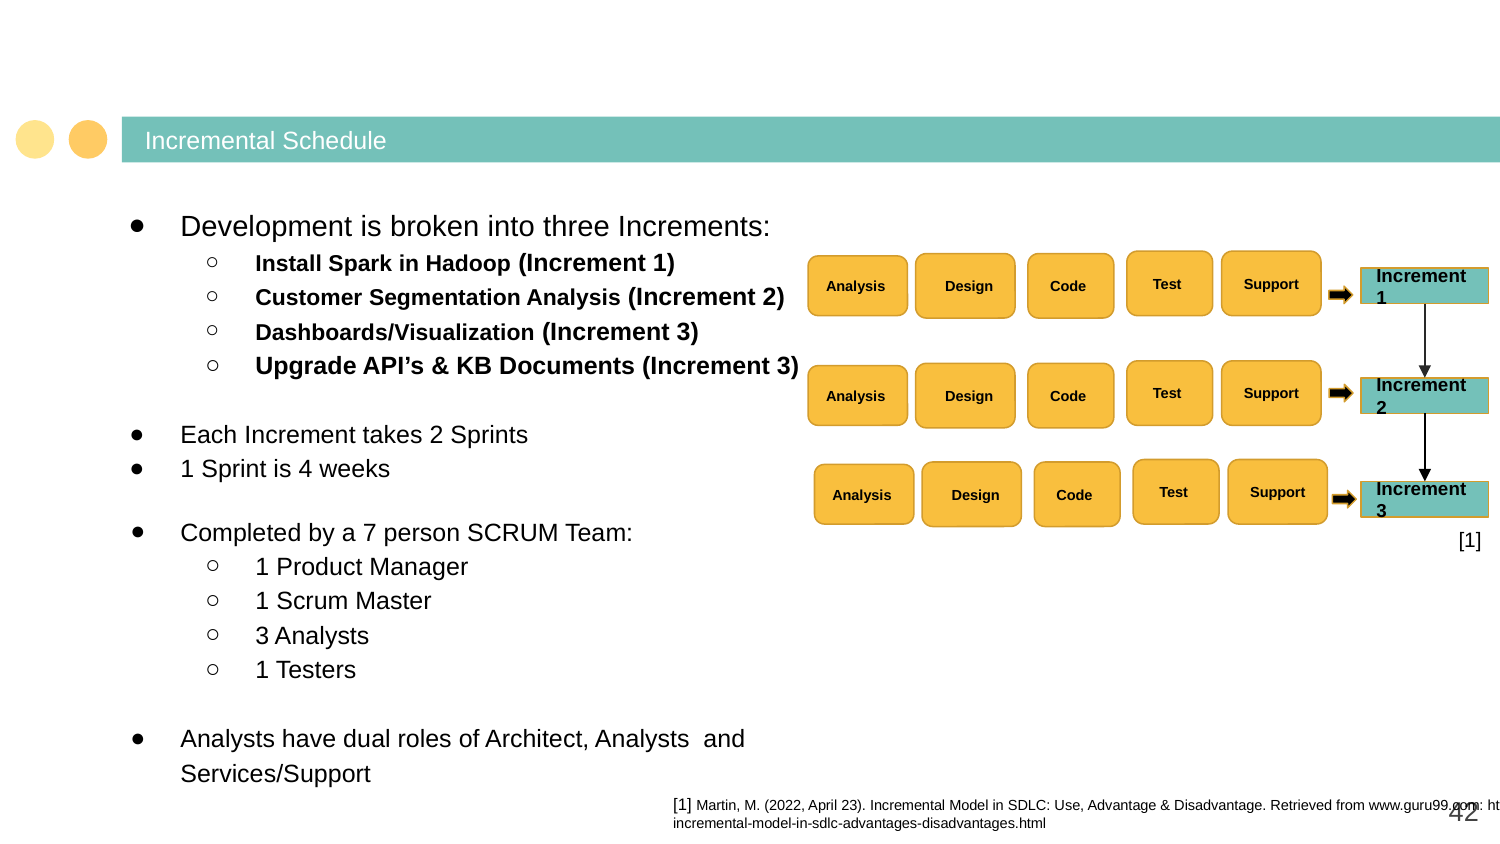

# Incremental Schedule
Development is broken into three Increments:
Install Spark in Hadoop (Increment 1)
Customer Segmentation Analysis (Increment 2)
Dashboards/Visualization (Increment 3)
Upgrade API’s & KB Documents (Increment 3)

Each Increment takes 2 Sprints
1 Sprint is 4 weeks

Completed by a 7 person SCRUM Team:
1 Product Manager
1 Scrum Master
3 Analysts
1 Testers

Analysts have dual roles of Architect, Analysts  and Services/Support

  Test
 Support
  Design
 Code
Analysis
Increment 1

  Test
 Support
  Design
 Code
Analysis
Increment 2

  Test
 Support
  Design
 Code
Analysis
Increment 3

[1]
42
[1] Martin, M. (2022, April 23). Incremental Model in SDLC: Use, Advantage & Disadvantage. Retrieved from www.guru99.com: https://www.guru99.com/what-is-incremental-model-in-sdlc-advantages-disadvantages.html